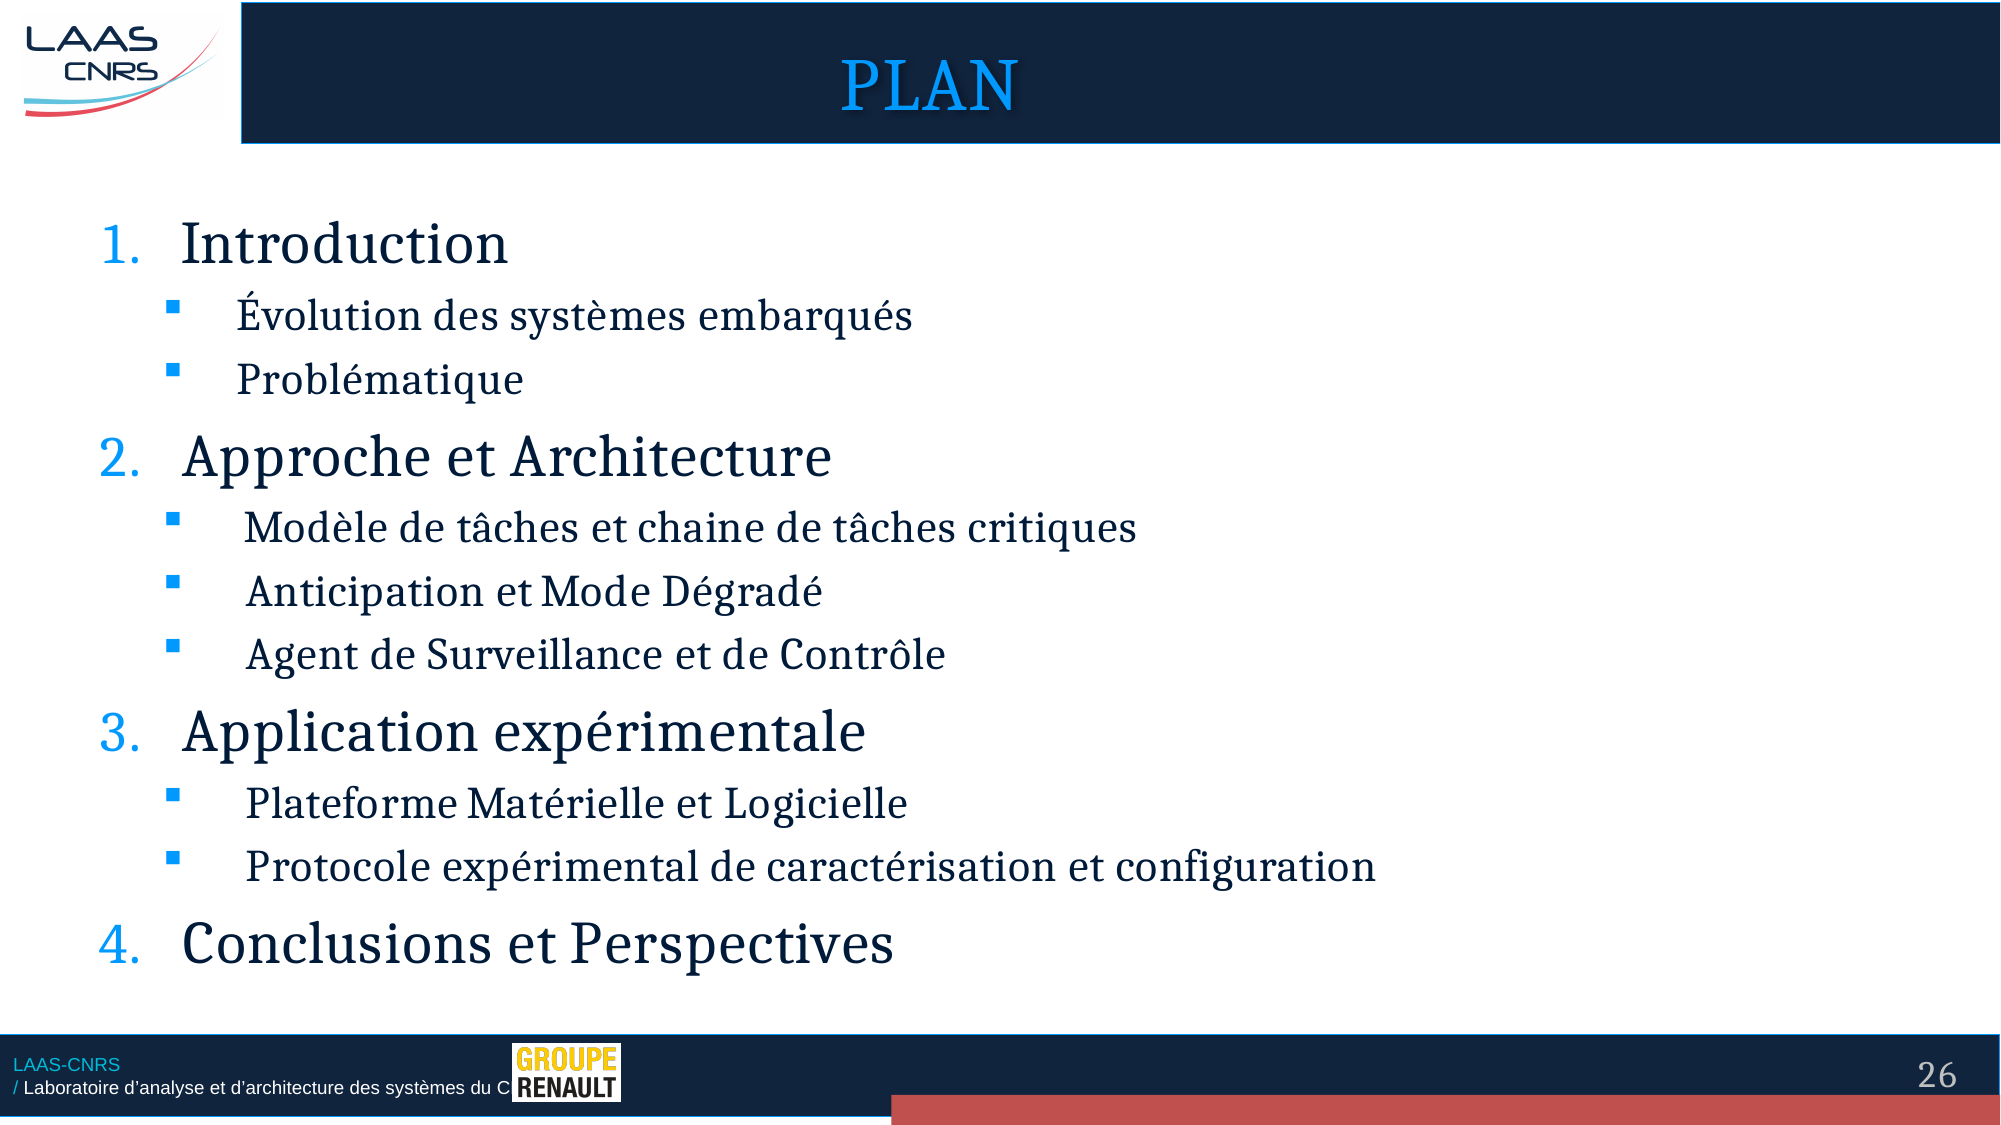

# PLAN
Introduction
Évolution des systèmes embarqués
Problématique
Approche et Architecture
Modèle de tâches et chaine de tâches critiques
Anticipation et Mode Dégradé
Agent de Surveillance et de Contrôle
Application expérimentale
Plateforme Matérielle et Logicielle
Protocole expérimental de caractérisation et configuration
Conclusions et Perspectives